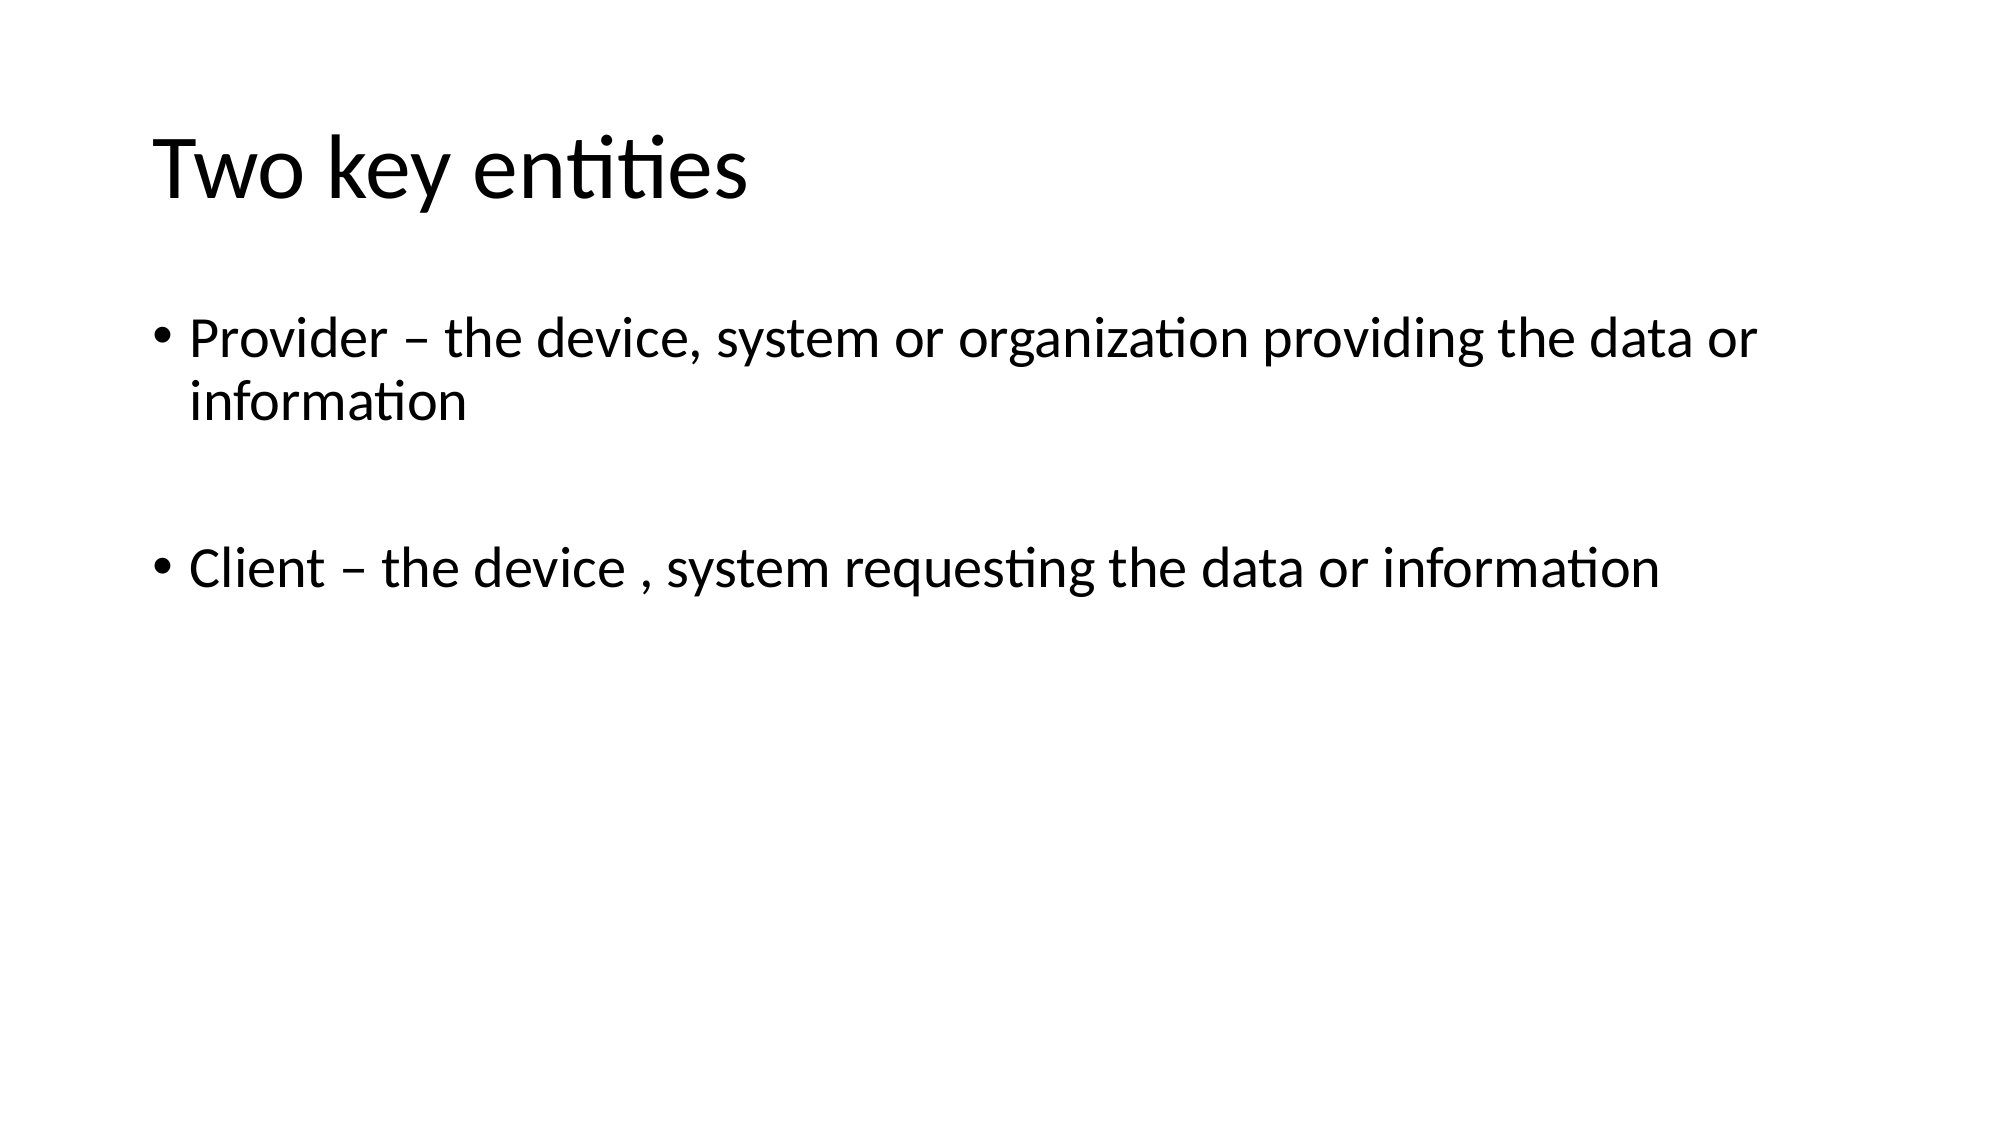

# Two key entities
Provider – the device, system or organization providing the data or information

Client – the device , system requesting the data or information